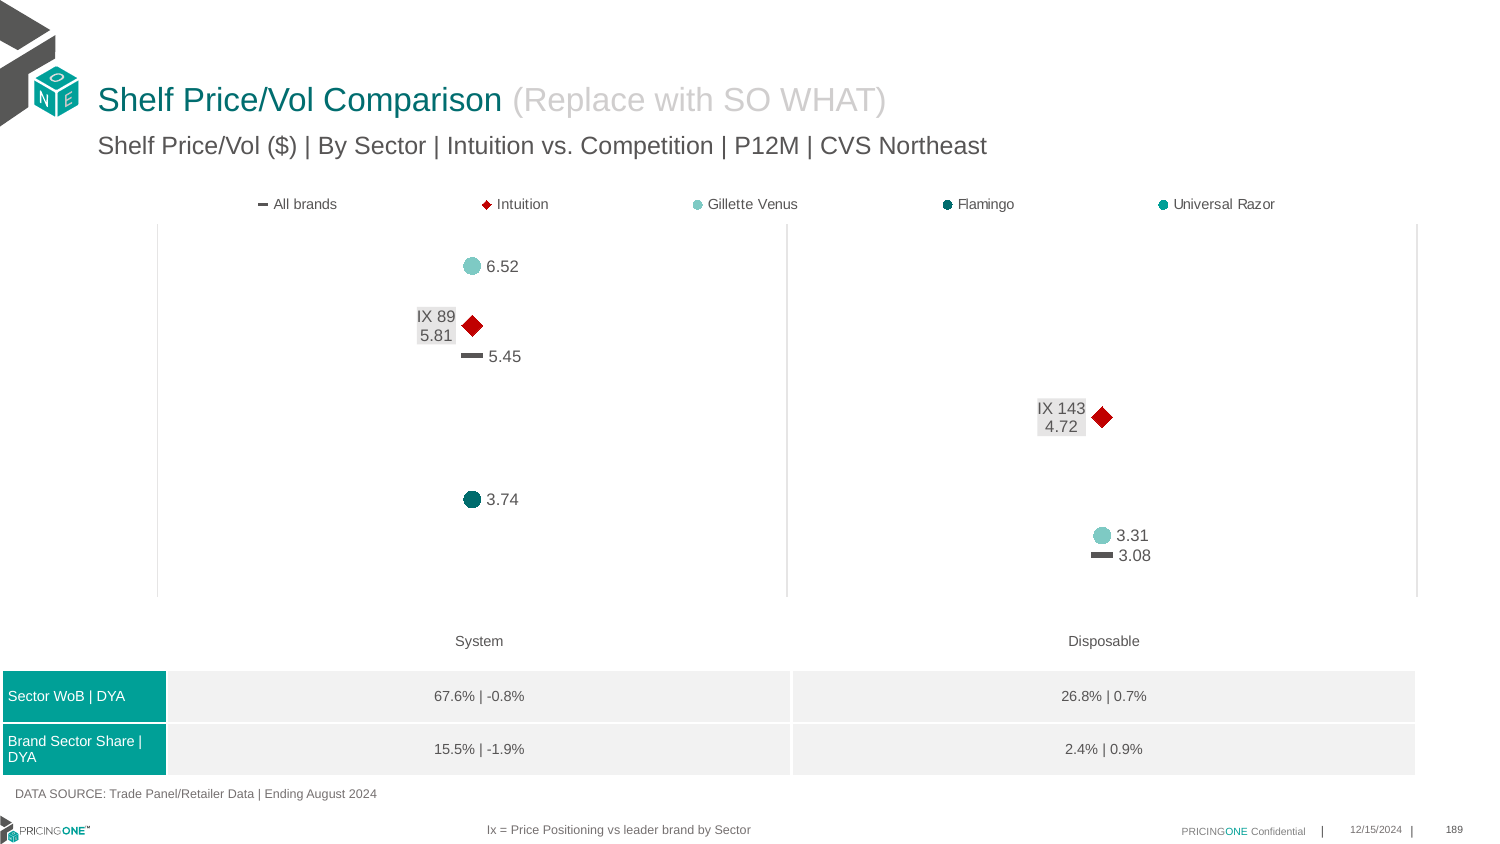

# Shelf Price/Vol Comparison (Replace with SO WHAT)
Shelf Price/Vol ($) | By Sector | Intuition vs. Competition | P12M | CVS Northeast

### Chart

| Category | All brands | Intuition | Gillette Venus | Flamingo | Universal Razor |
|---|---|---|---|---|---|
| IX 89 | 5.45 | 5.81 | 6.52 | 3.74 | None |
| IX 143 | 3.08 | 4.72 | 3.31 | None | None |
|  | System | Disposable |
| --- | --- | --- |
| Sector WoB | DYA | 67.6% | -0.8% | 26.8% | 0.7% |
| Brand Sector Share | DYA | 15.5% | -1.9% | 2.4% | 0.9% |
DATA SOURCE: Trade Panel/Retailer Data | Ending August 2024
Ix = Price Positioning vs leader brand by Sector
12/15/2024
189